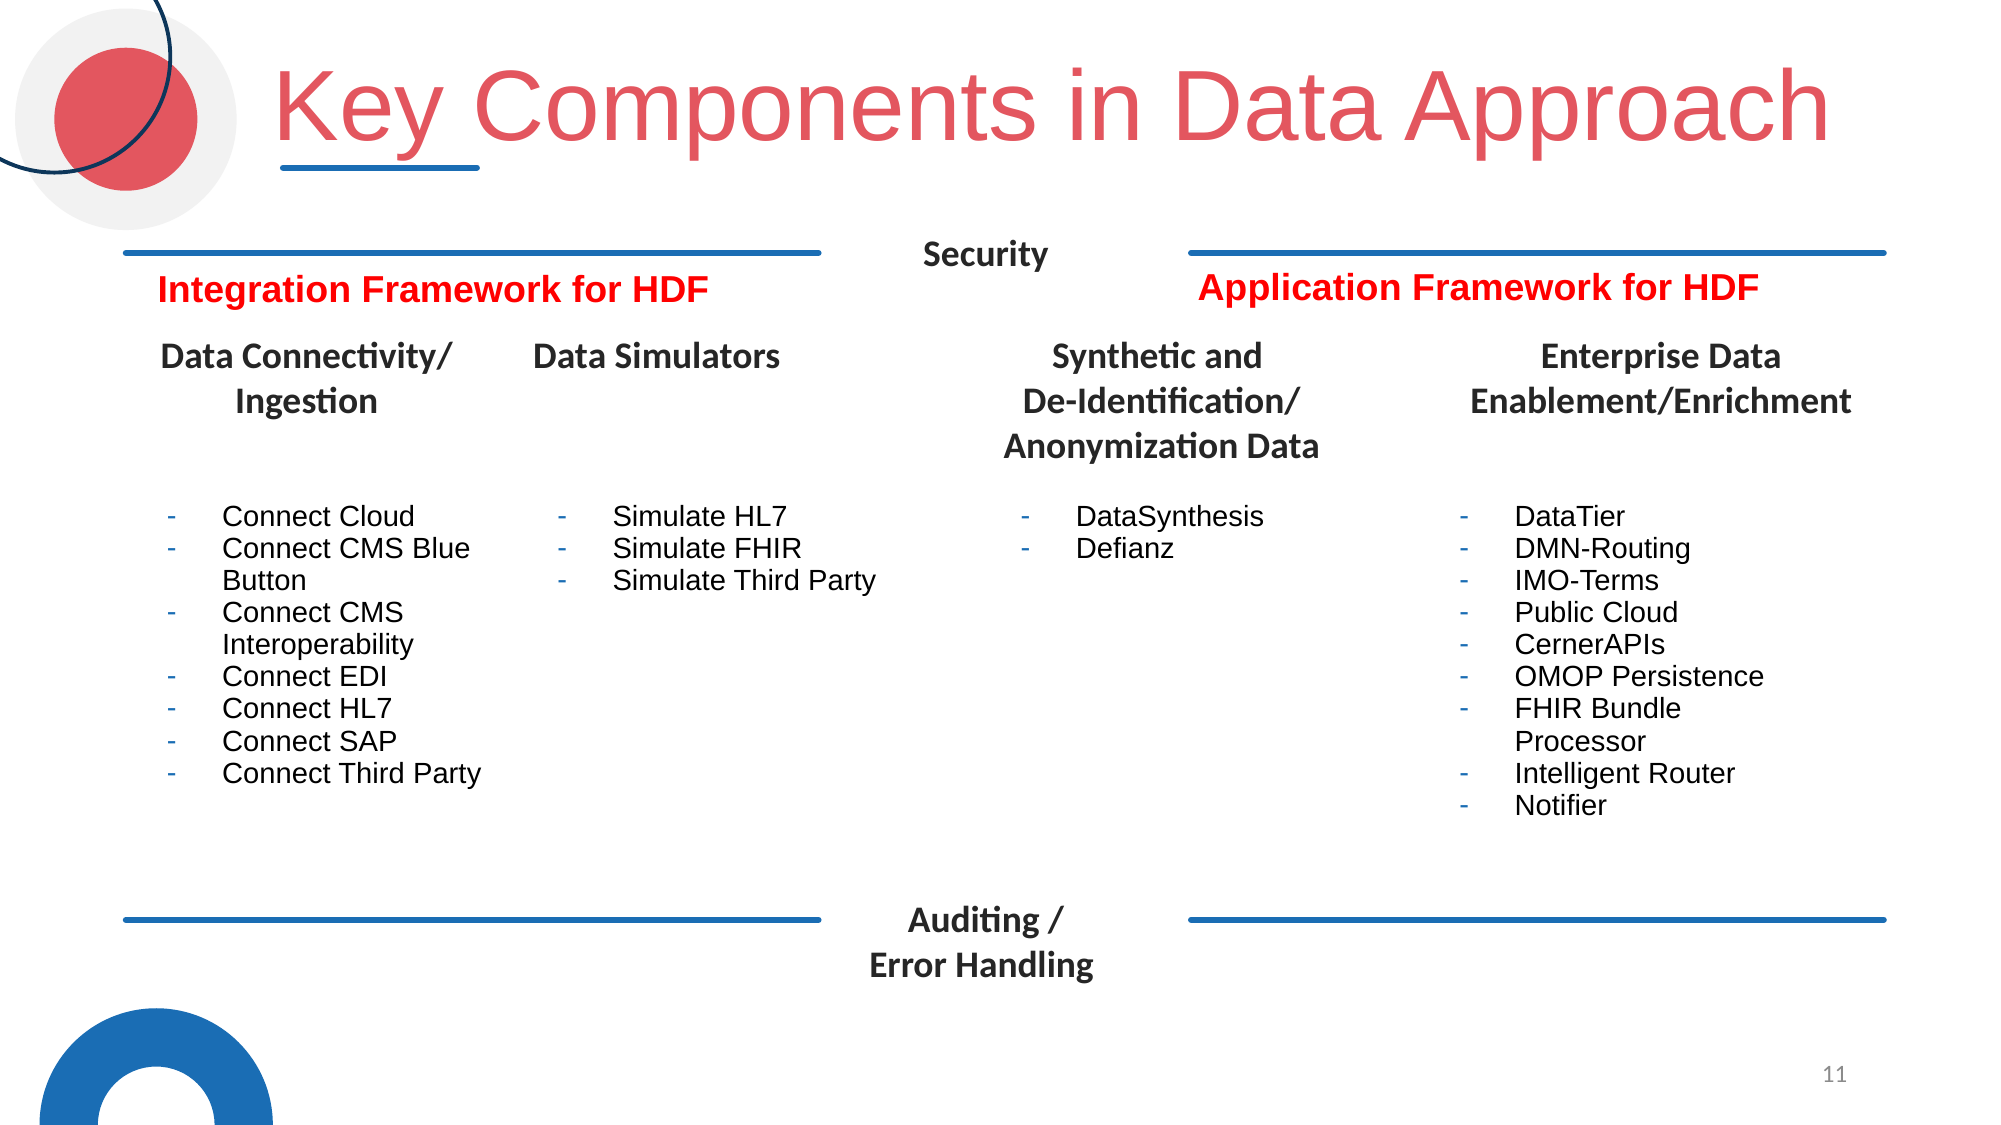

Key Components in Data Approach
Security
Application Framework for HDF
Integration Framework for HDF
Data Connectivity/ Ingestion
Data Simulators
Synthetic and
De-Identification/ Anonymization Data
Enterprise Data Enablement/Enrichment

Connect Cloud
Connect CMS Blue Button
Connect CMS Interoperability
Connect EDI
Connect HL7
Connect SAP
Connect Third Party

Simulate HL7
Simulate FHIR
Simulate Third Party

DataSynthesis
Defianz

DataTier
DMN-Routing
IMO-Terms
Public Cloud
CernerAPIs
OMOP Persistence
FHIR Bundle Processor
Intelligent Router
Notifier

Auditing / Error Handling

11